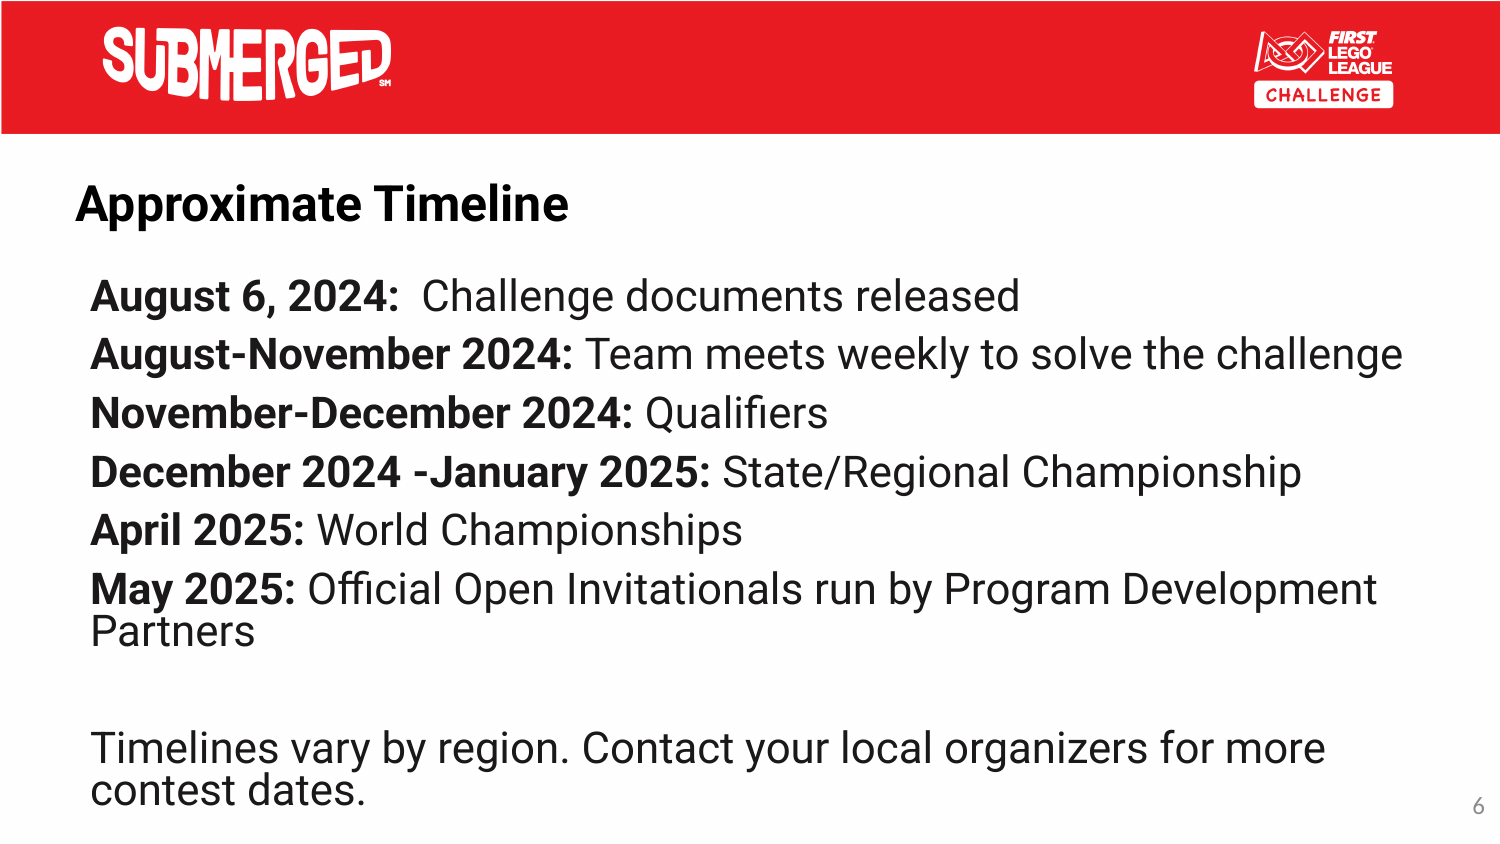

# Approximate Timeline
August 6, 2024:  Challenge documents released
August-November 2024: Team meets weekly to solve the challenge
November-December 2024: Qualifiers
December 2024 -January 2025: State/Regional Championship
April 2025: World Championships
May 2025: Official Open Invitationals run by Program Development Partners

Timelines vary by region. Contact your local organizers for more contest dates.
6